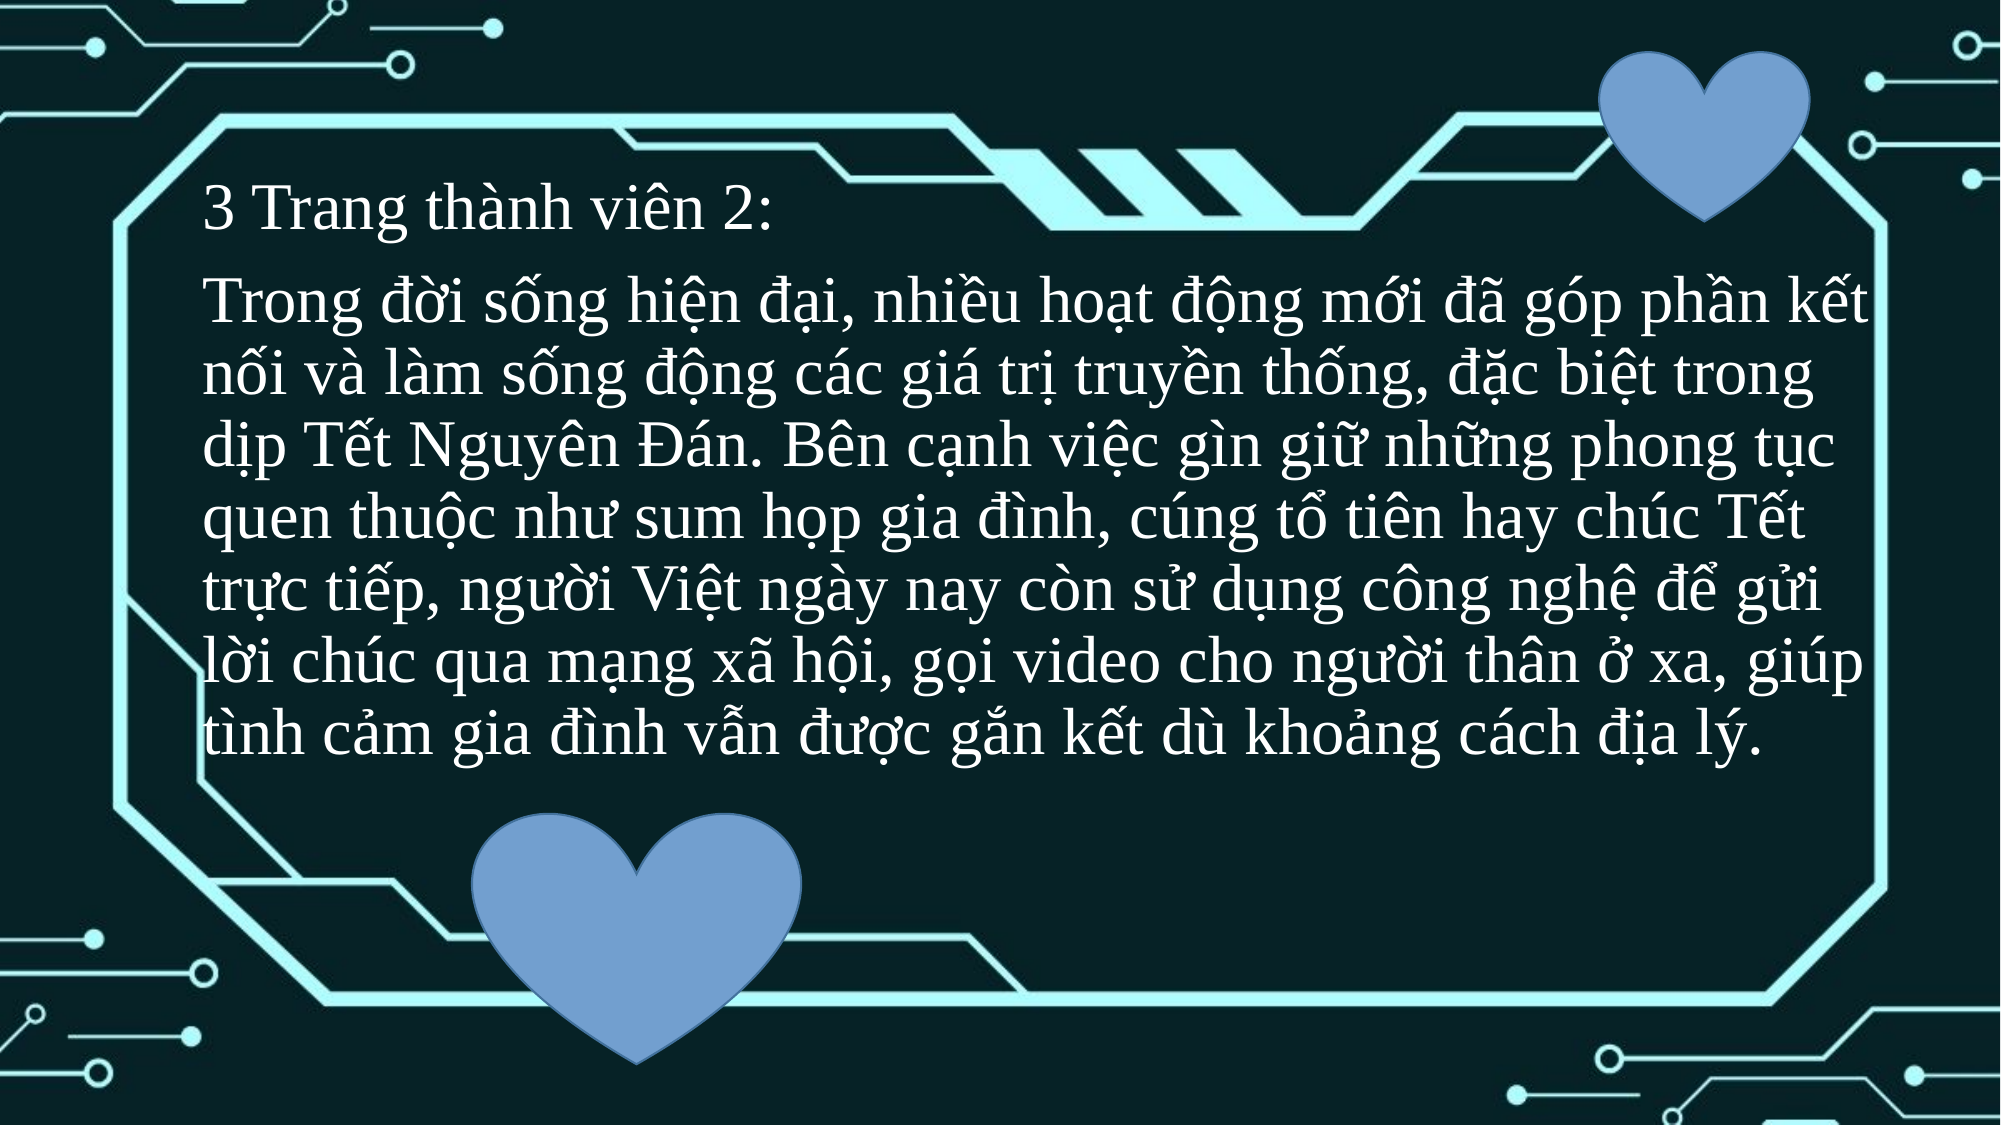

3 Trang thành viên 2:
Trong đời sống hiện đại, nhiều hoạt động mới đã góp phần kết nối và làm sống động các giá trị truyền thống, đặc biệt trong dịp Tết Nguyên Đán. Bên cạnh việc gìn giữ những phong tục quen thuộc như sum họp gia đình, cúng tổ tiên hay chúc Tết trực tiếp, người Việt ngày nay còn sử dụng công nghệ để gửi lời chúc qua mạng xã hội, gọi video cho người thân ở xa, giúp tình cảm gia đình vẫn được gắn kết dù khoảng cách địa lý.